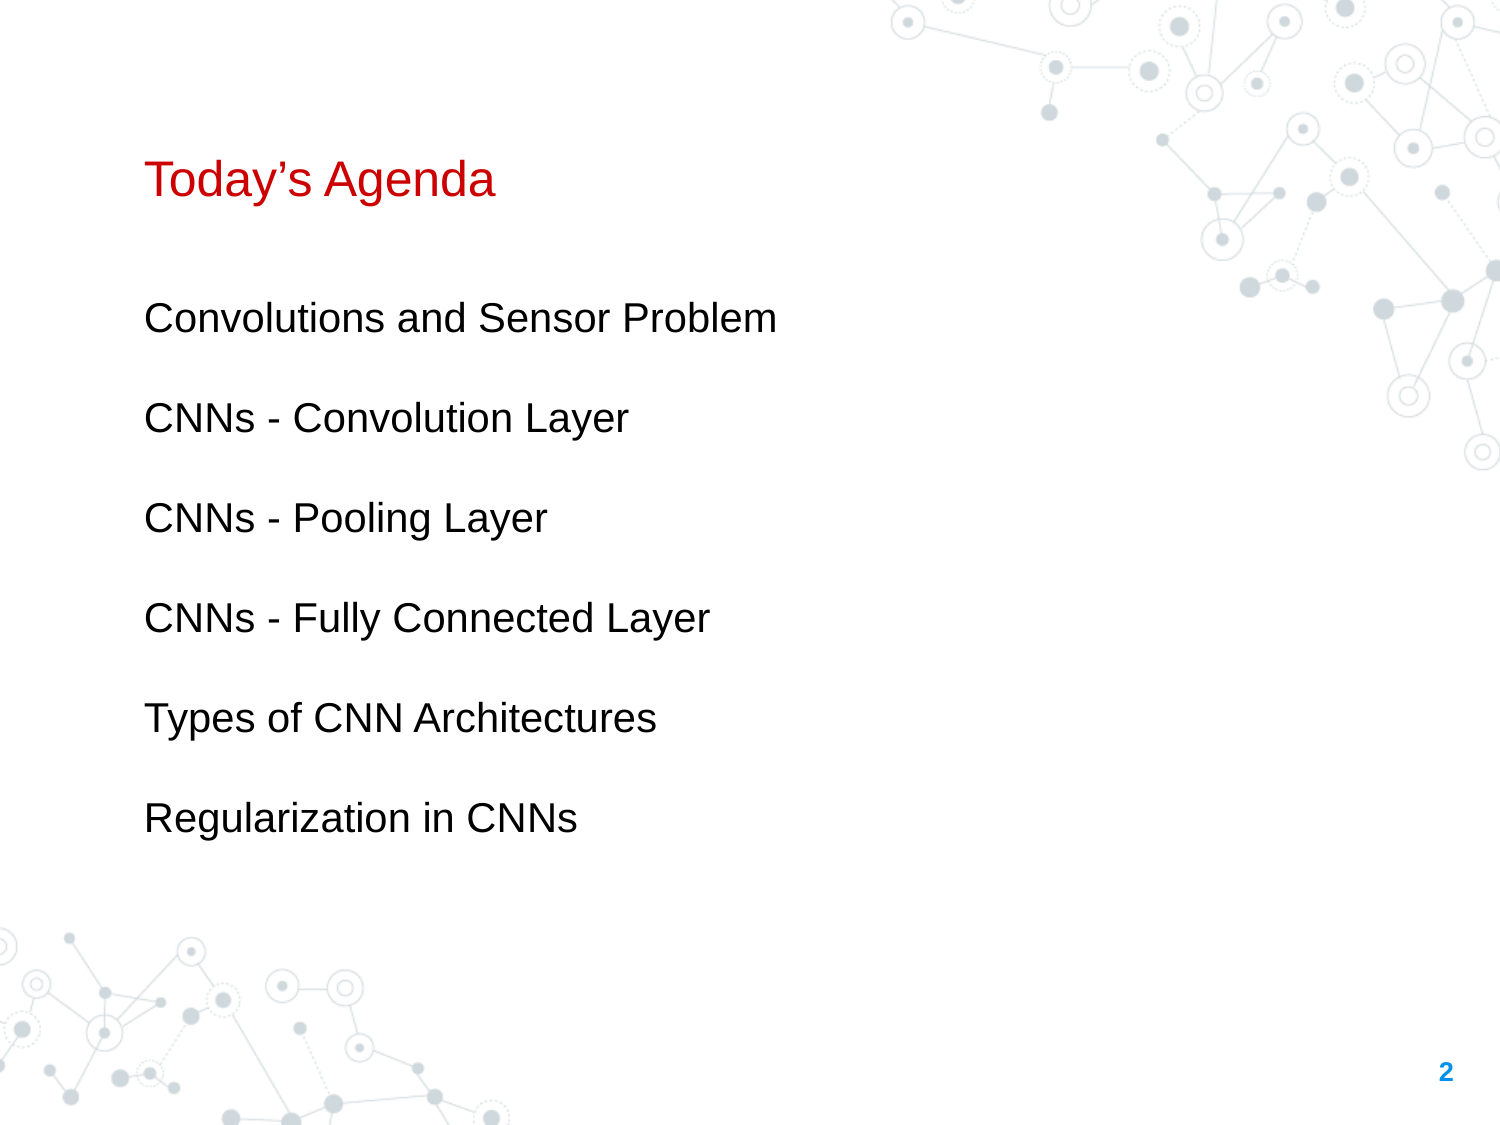

# Today’s Agenda
Convolutions and Sensor Problem

CNNs - Convolution Layer

CNNs - Pooling Layer

CNNs - Fully Connected Layer

Types of CNN Architectures

Regularization in CNNs

2